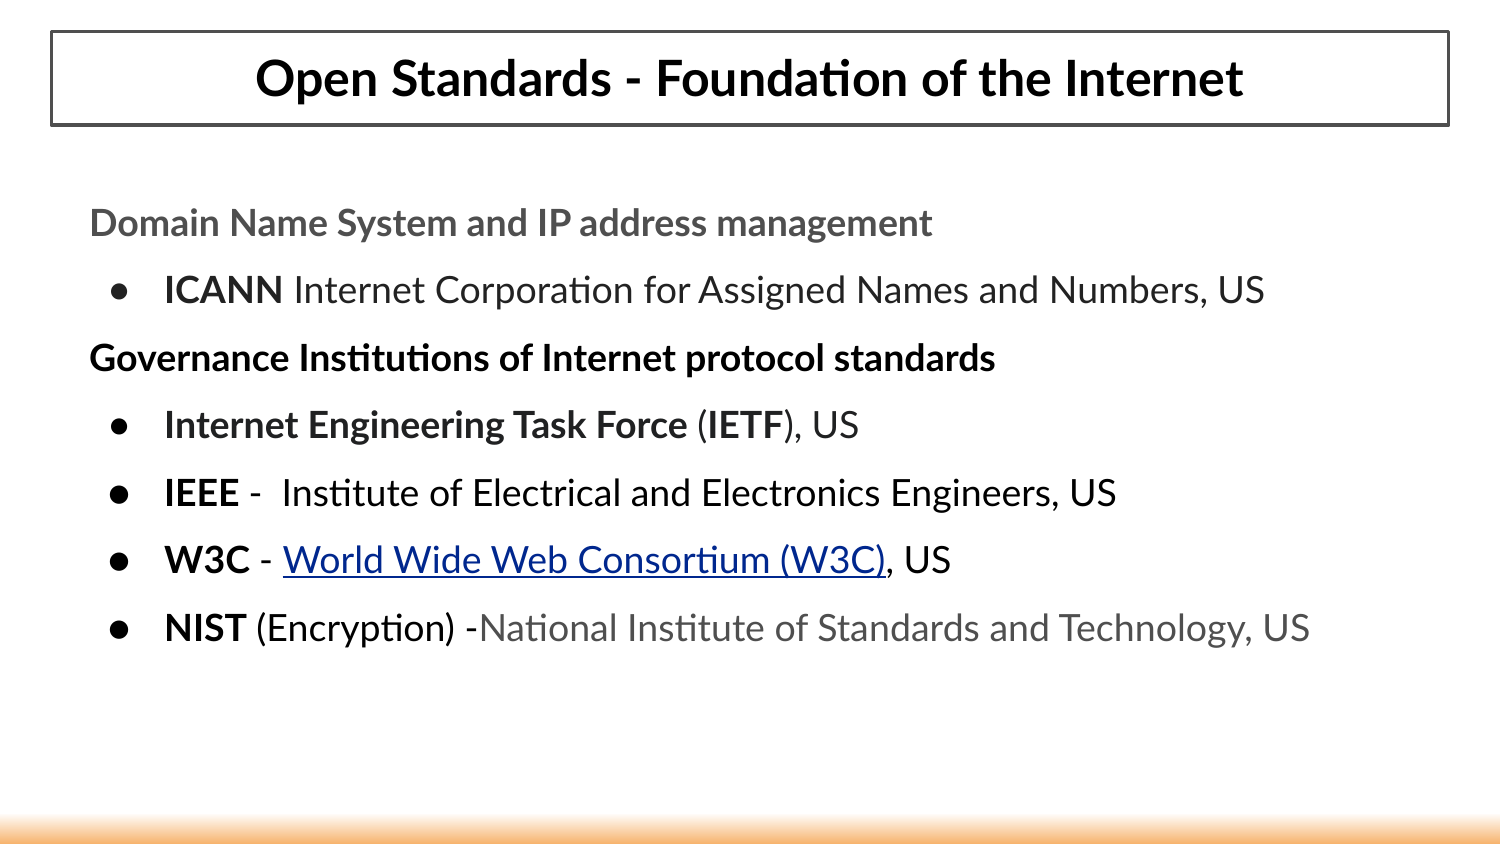

# Open Standards - Foundation of the Internet
Domain Name System and IP address management
ICANN Internet Corporation for Assigned Names and Numbers, US
Governance Institutions of Internet protocol standards
Internet Engineering Task Force (IETF), US
IEEE -  Institute of Electrical and Electronics Engineers, US
W3C - World Wide Web Consortium (W3C), US
NIST (Encryption) -National Institute of Standards and Technology, US